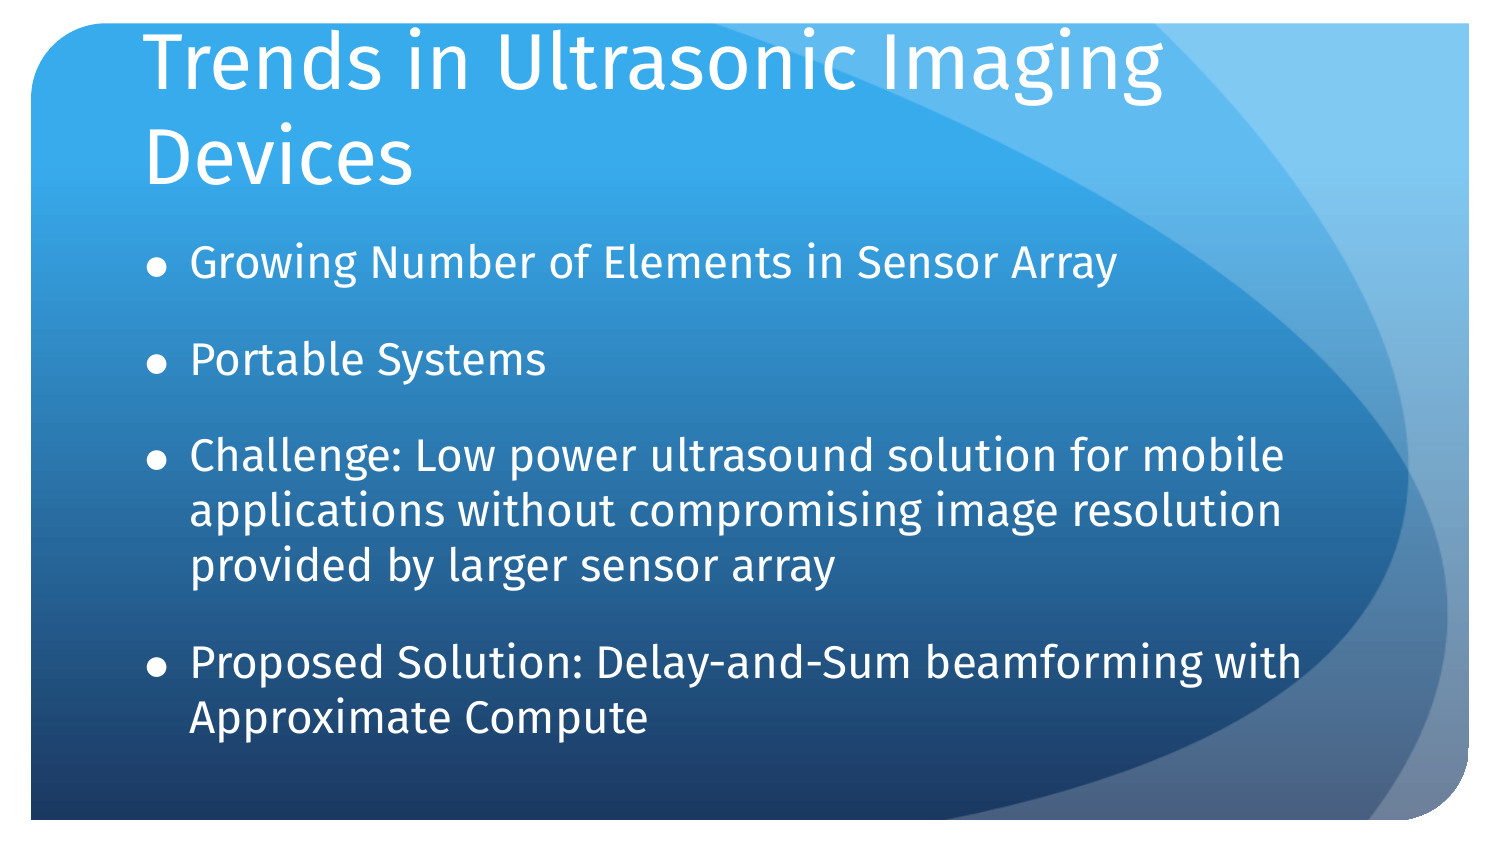

# Trends in Ultrasonic Imaging Devices
Growing Number of Elements in Sensor Array
Portable Systems
Challenge: Low power ultrasound solution for mobile applications without compromising image resolution provided by larger sensor array
Proposed Solution: Delay-and-Sum beamforming with Approximate Compute